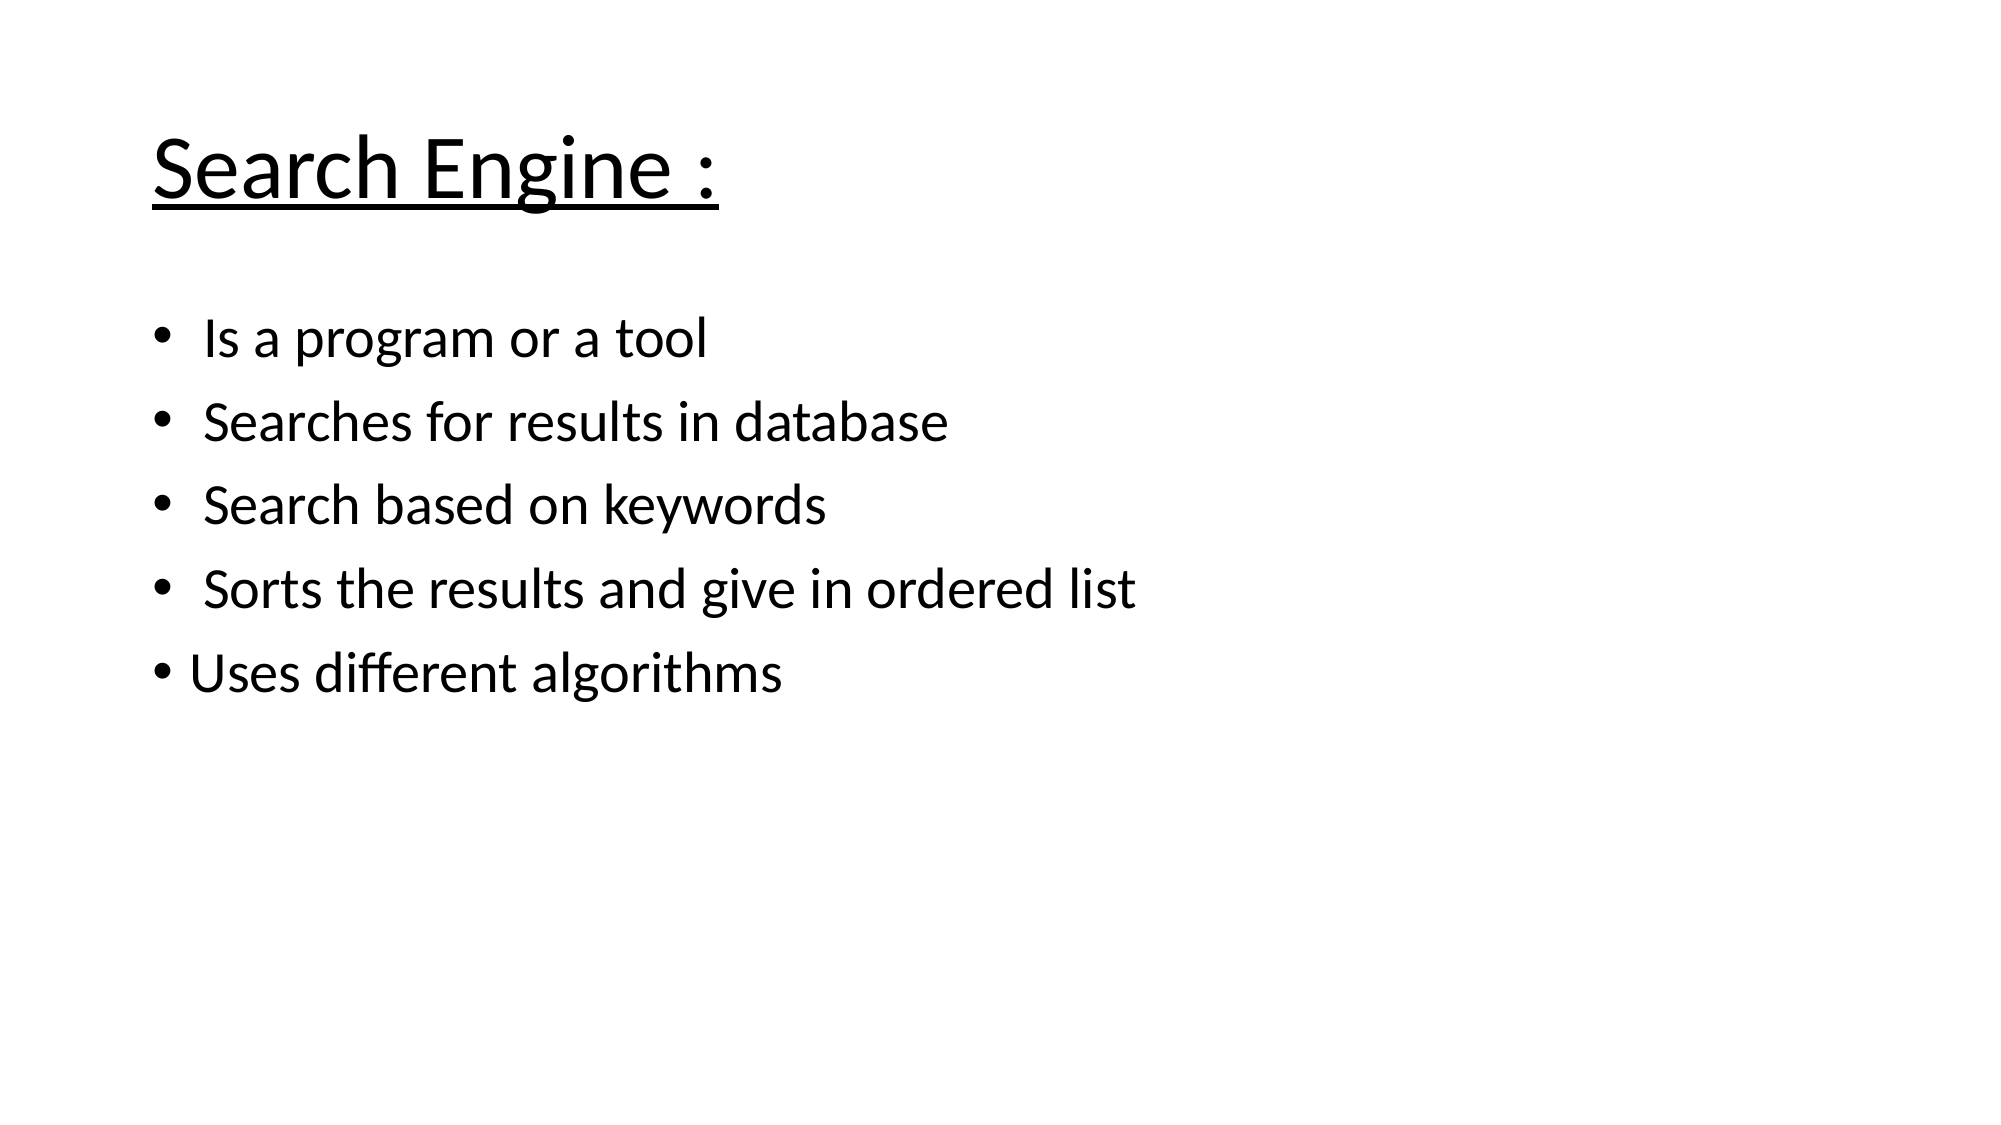

# Search Engine :
 Is a program or a tool
 Searches for results in database
 Search based on keywords
 Sorts the results and give in ordered list
Uses different algorithms